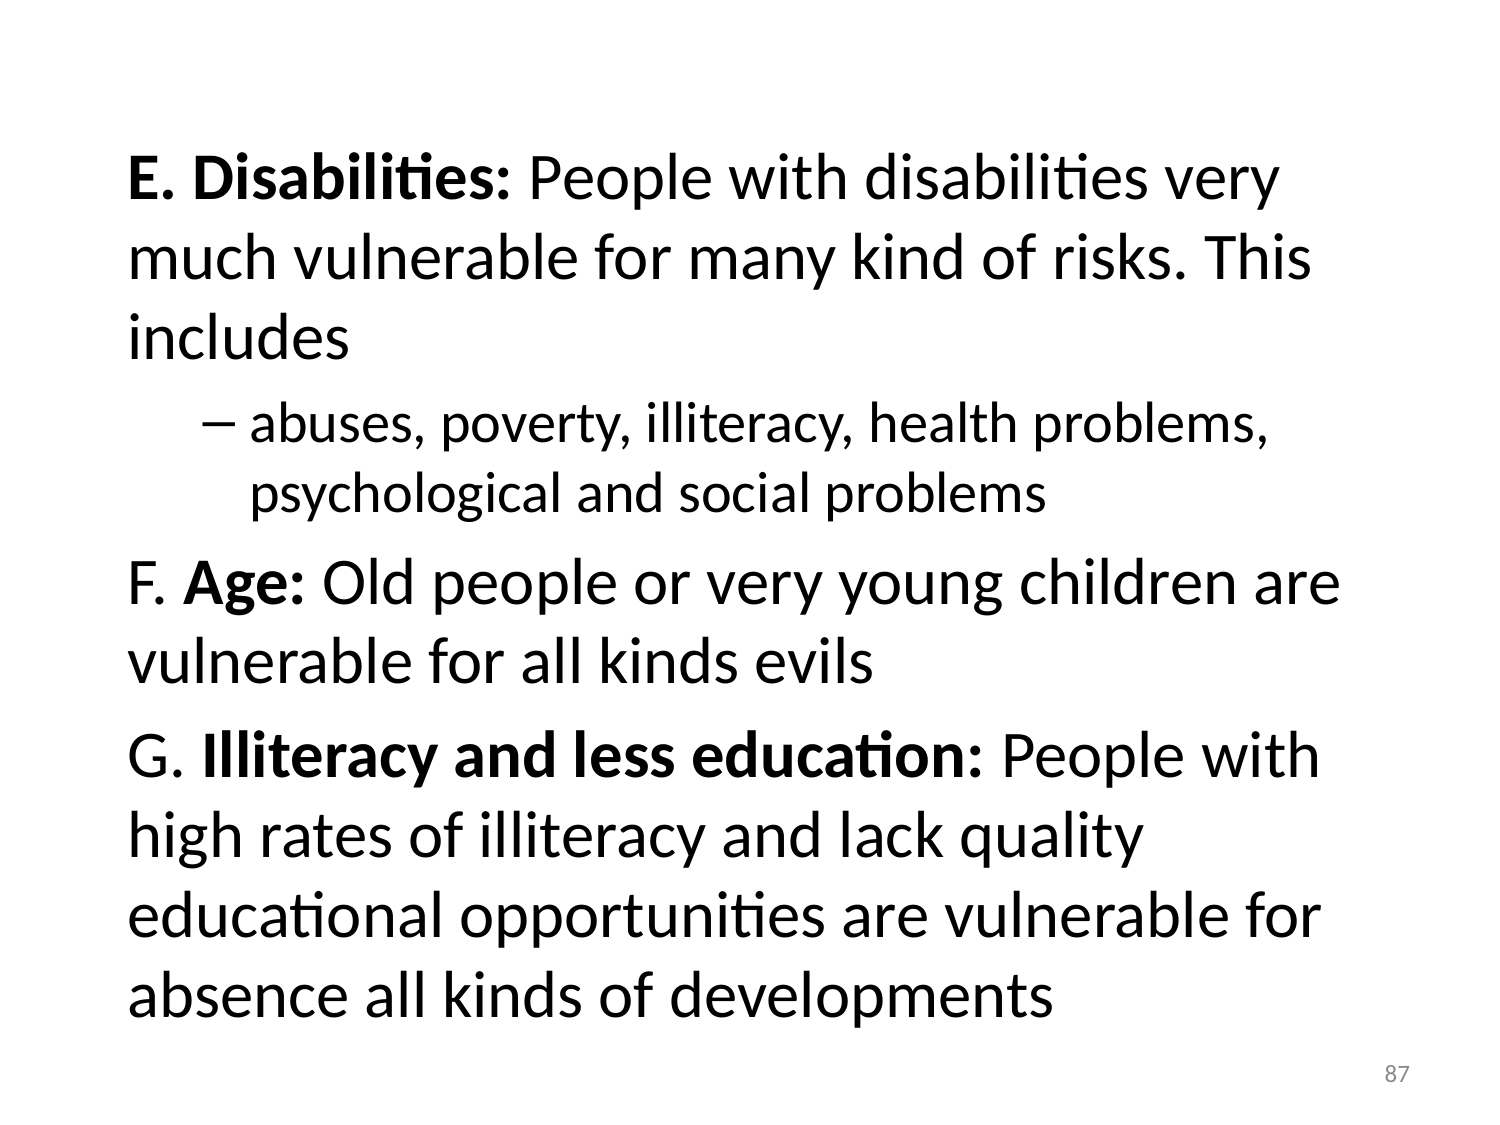

#
E. Disabilities: People with disabilities very much vulnerable for many kind of risks. This includes
abuses, poverty, illiteracy, health problems, psychological and social problems
F. Age: Old people or very young children are vulnerable for all kinds evils
G. Illiteracy and less education: People with high rates of illiteracy and lack quality educational opportunities are vulnerable for absence all kinds of developments

87